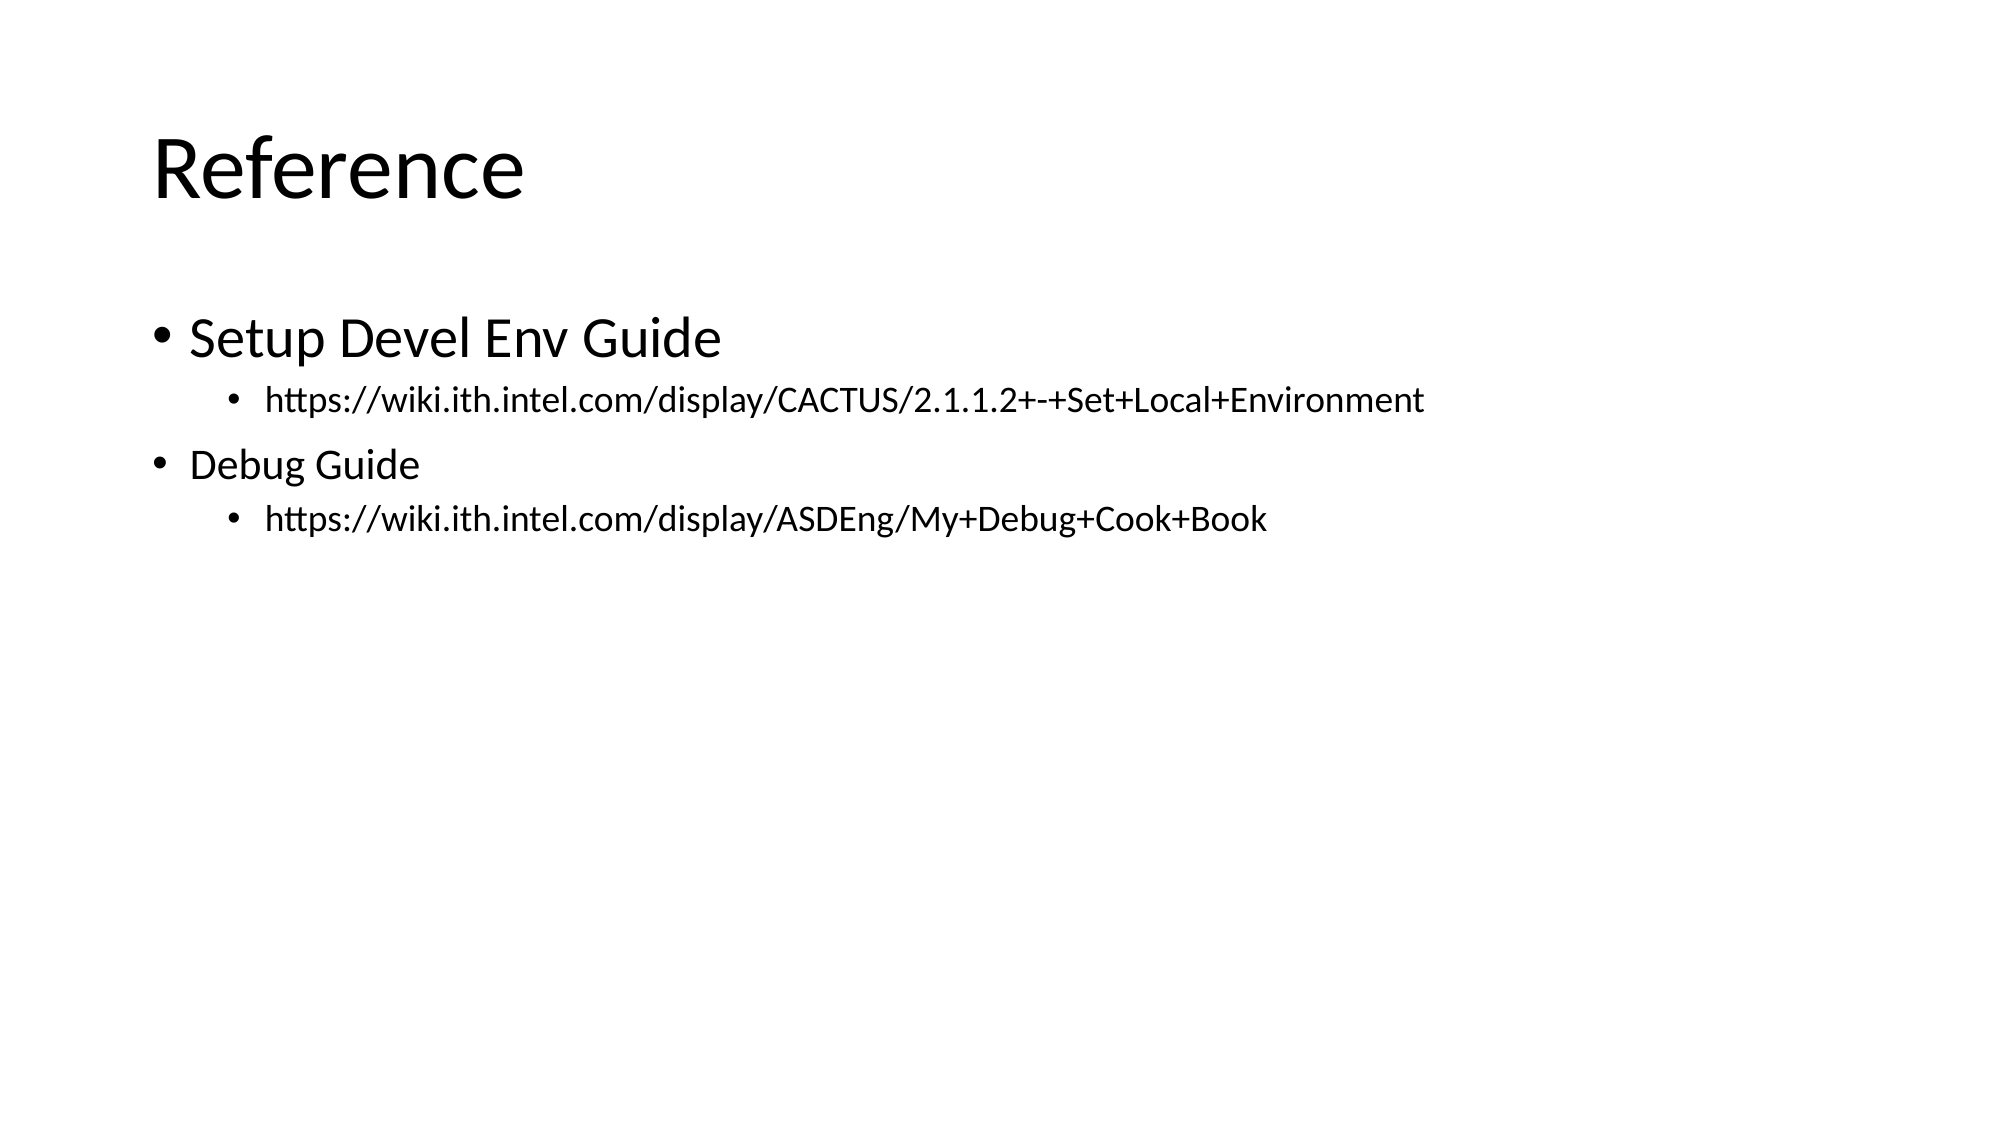

# Reference
Setup Devel Env Guide
https://wiki.ith.intel.com/display/CACTUS/2.1.1.2+-+Set+Local+Environment
Debug Guide
https://wiki.ith.intel.com/display/ASDEng/My+Debug+Cook+Book